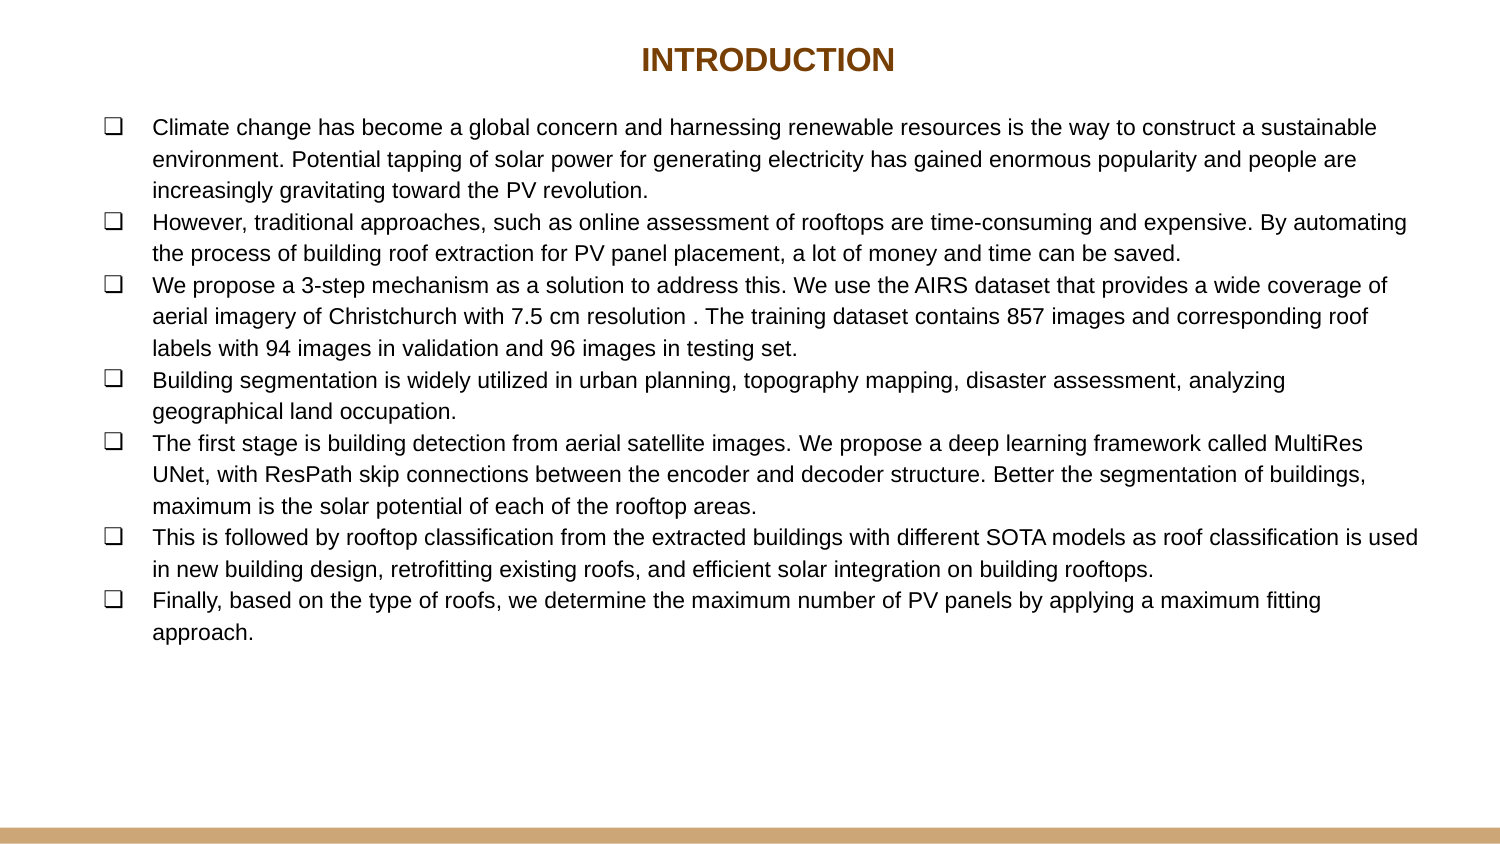

INTRODUCTION
Climate change has become a global concern and harnessing renewable resources is the way to construct a sustainable environment. Potential tapping of solar power for generating electricity has gained enormous popularity and people are increasingly gravitating toward the PV revolution.
However, traditional approaches, such as online assessment of rooftops are time-consuming and expensive. By automating the process of building roof extraction for PV panel placement, a lot of money and time can be saved.
We propose a 3-step mechanism as a solution to address this. We use the AIRS dataset that provides a wide coverage of aerial imagery of Christchurch with 7.5 cm resolution . The training dataset contains 857 images and corresponding roof labels with 94 images in validation and 96 images in testing set.
Building segmentation is widely utilized in urban planning, topography mapping, disaster assessment, analyzing geographical land occupation.
The first stage is building detection from aerial satellite images. We propose a deep learning framework called MultiRes UNet, with ResPath skip connections between the encoder and decoder structure. Better the segmentation of buildings, maximum is the solar potential of each of the rooftop areas.
This is followed by rooftop classification from the extracted buildings with different SOTA models as roof classification is used in new building design, retrofitting existing roofs, and efficient solar integration on building rooftops.
Finally, based on the type of roofs, we determine the maximum number of PV panels by applying a maximum fitting approach.